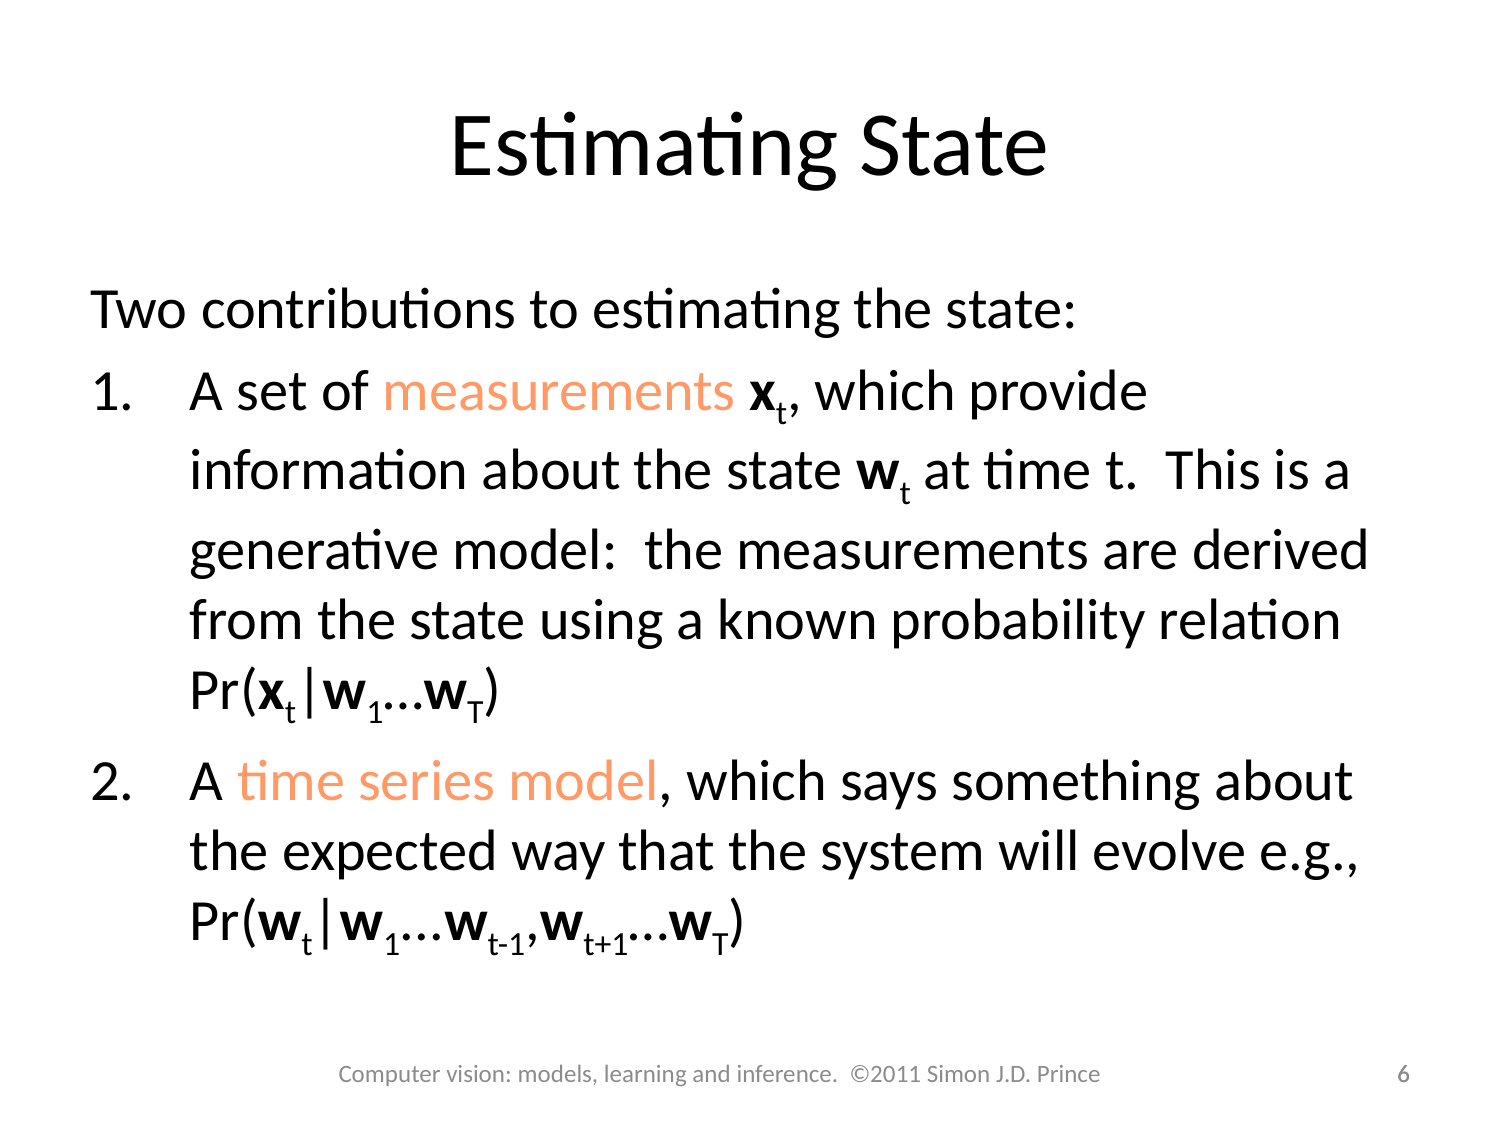

# Estimating State
Two contributions to estimating the state:
A set of measurements xt, which provide information about the state wt at time t.  This is a generative model:  the measurements are derived from the state using a known probability relation Pr(xt|w1…wT)
A time series model, which says something about the expected way that the system will evolve e.g., Pr(wt|w1...wt-1,wt+1…wT)
Computer vision: models, learning and inference.  ©2011 Simon J.D. Prince
6
6